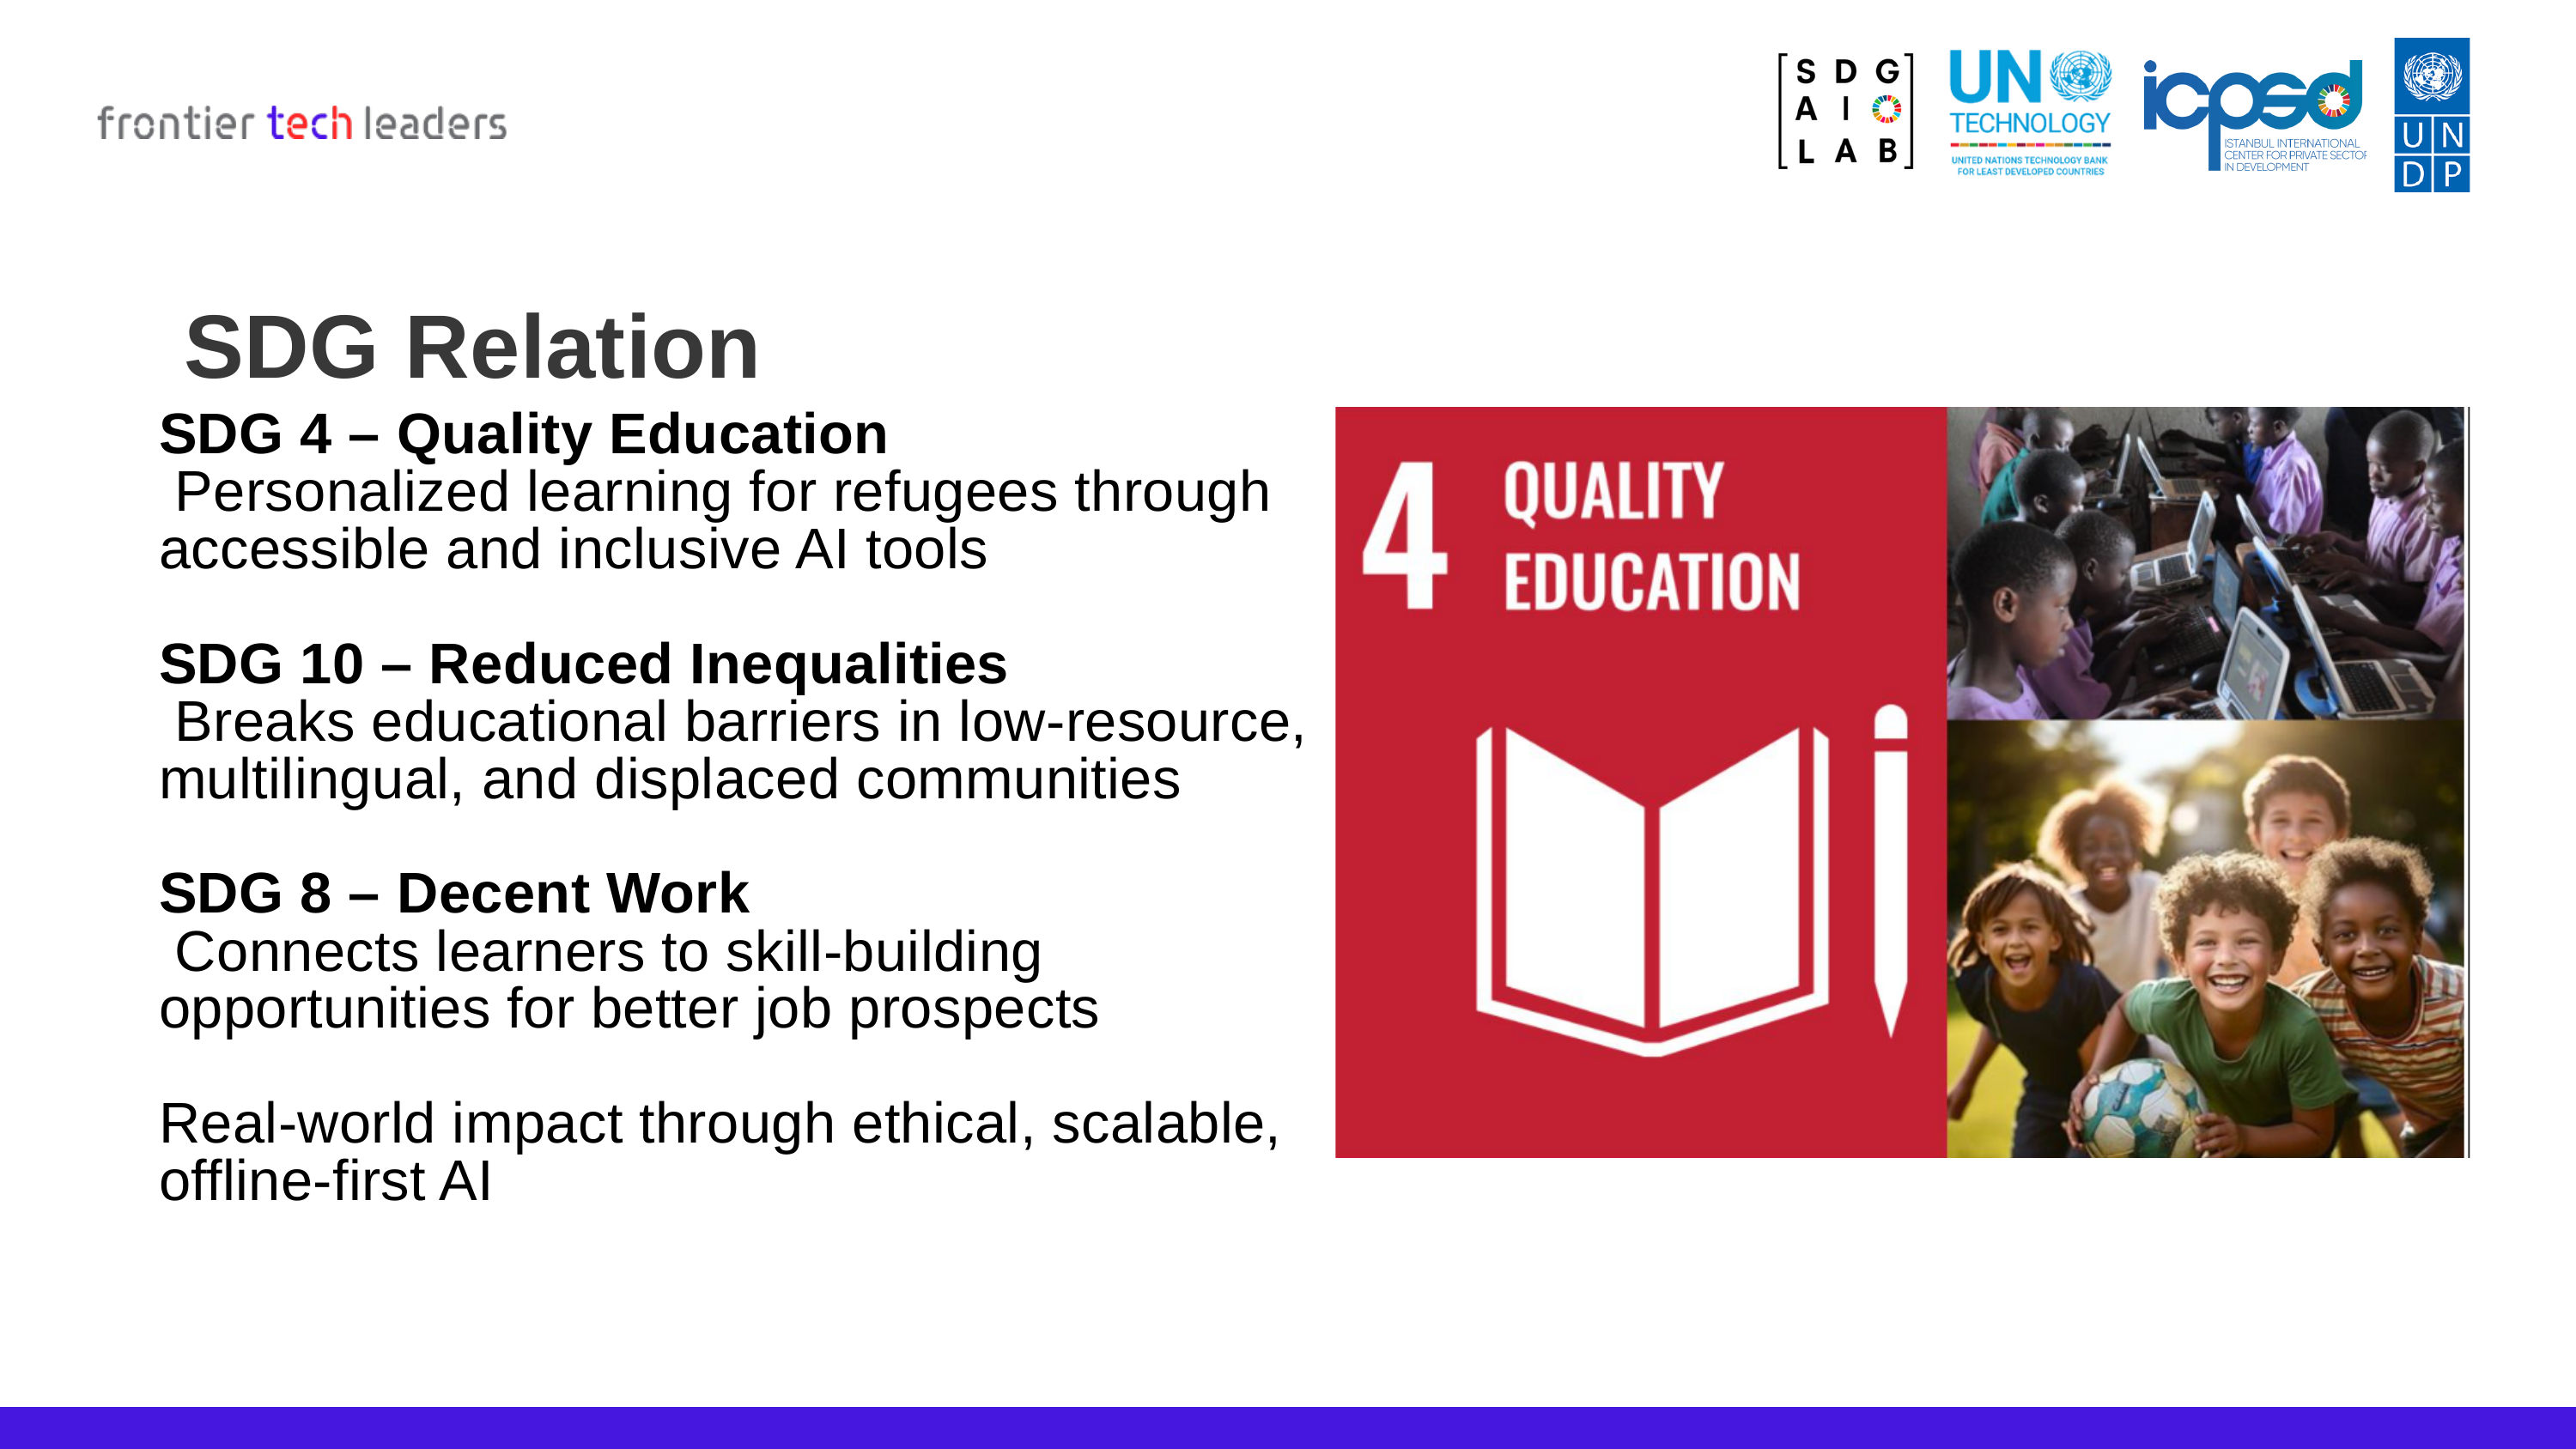

SDG Relation

SDG 4 – Quality Education
 Personalized learning for refugees through accessible and inclusive AI tools

SDG 10 – Reduced Inequalities
 Breaks educational barriers in low-resource, multilingual, and displaced communities

SDG 8 – Decent Work
 Connects learners to skill-building opportunities for better job prospects

Real-world impact through ethical, scalable, offline-first AI

Lorem ipsum